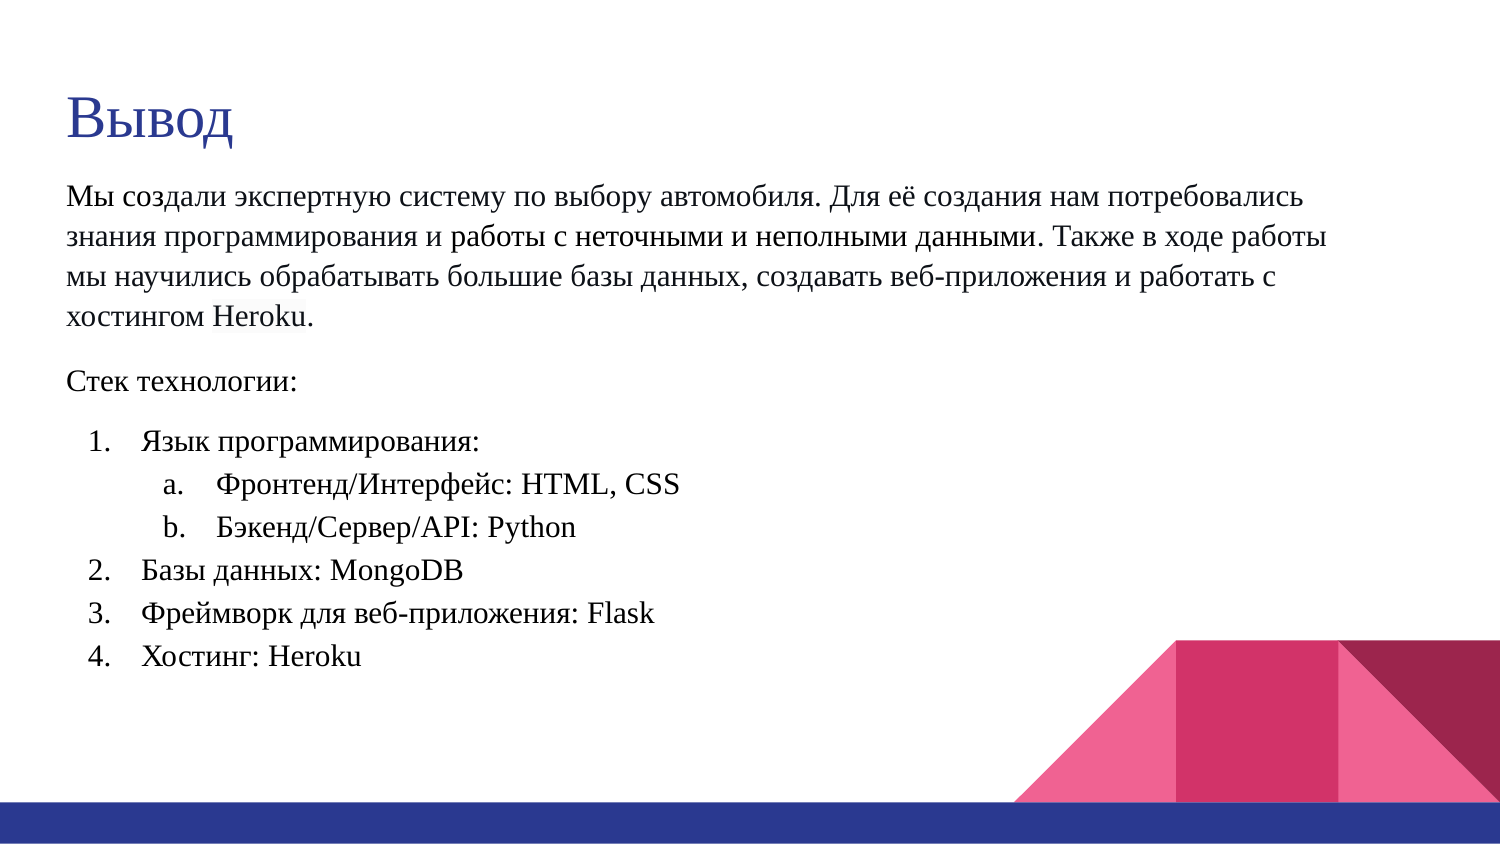

Вывод
Мы создали экспертную систему по выбору автомобиля. Для её создания нам потребовались знания программирования и работы с неточными и неполными данными. Также в ходе работы мы научились обрабатывать большие базы данных, создавать веб-приложения и работать с хостингом Heroku.
Стек технологии:
Язык программирования:
Фронтенд/Интерфейс: HTML, CSS
Бэкенд/Сервер/API: Python
Базы данных: MongoDB
Фреймворк для веб-приложения: Flask
Хостинг: Heroku